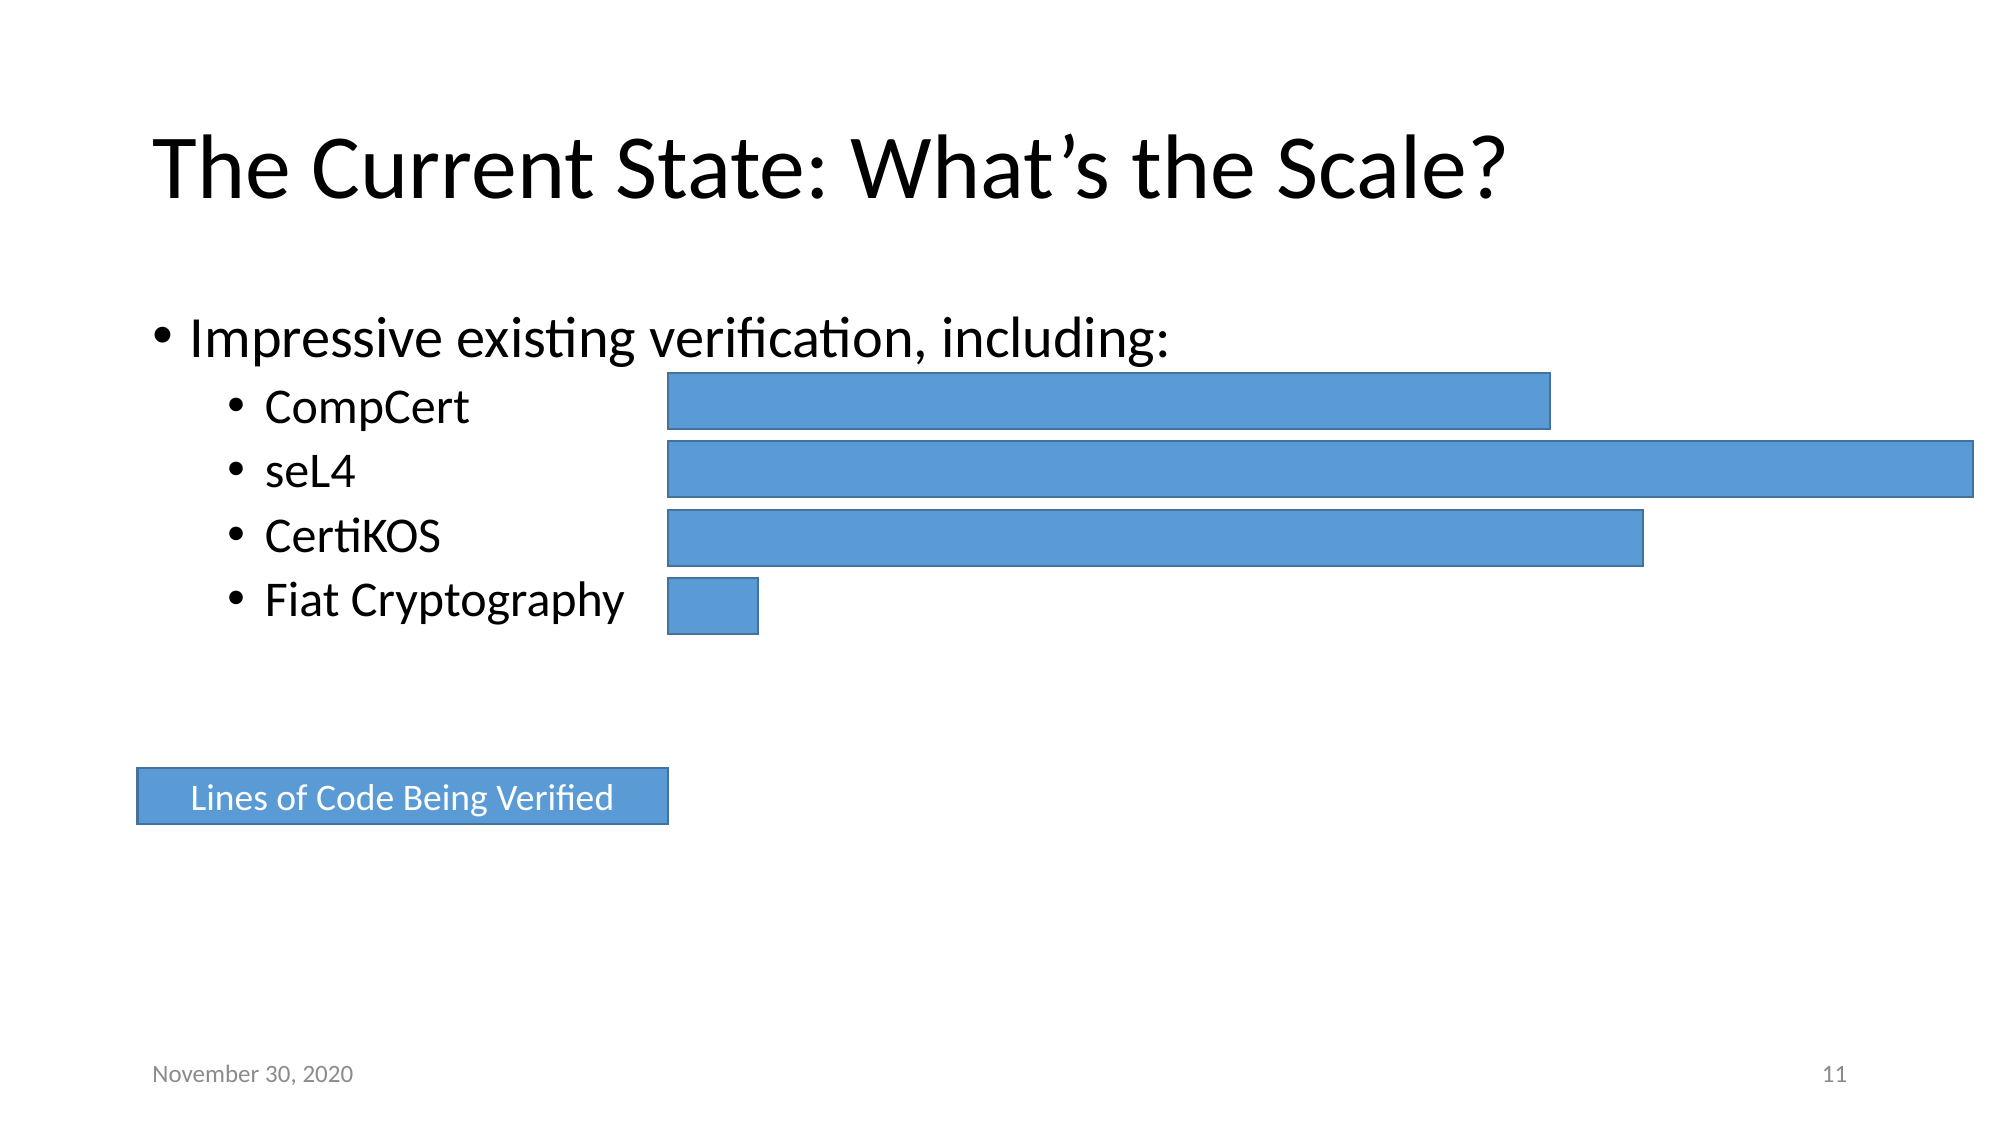

# The Current State: What’s the Scale?
Impressive existing verification, including:
CompCert
seL4
CertiKOS
Fiat Cryptography

Lines of Code Being Verified
November 30, 2020
11